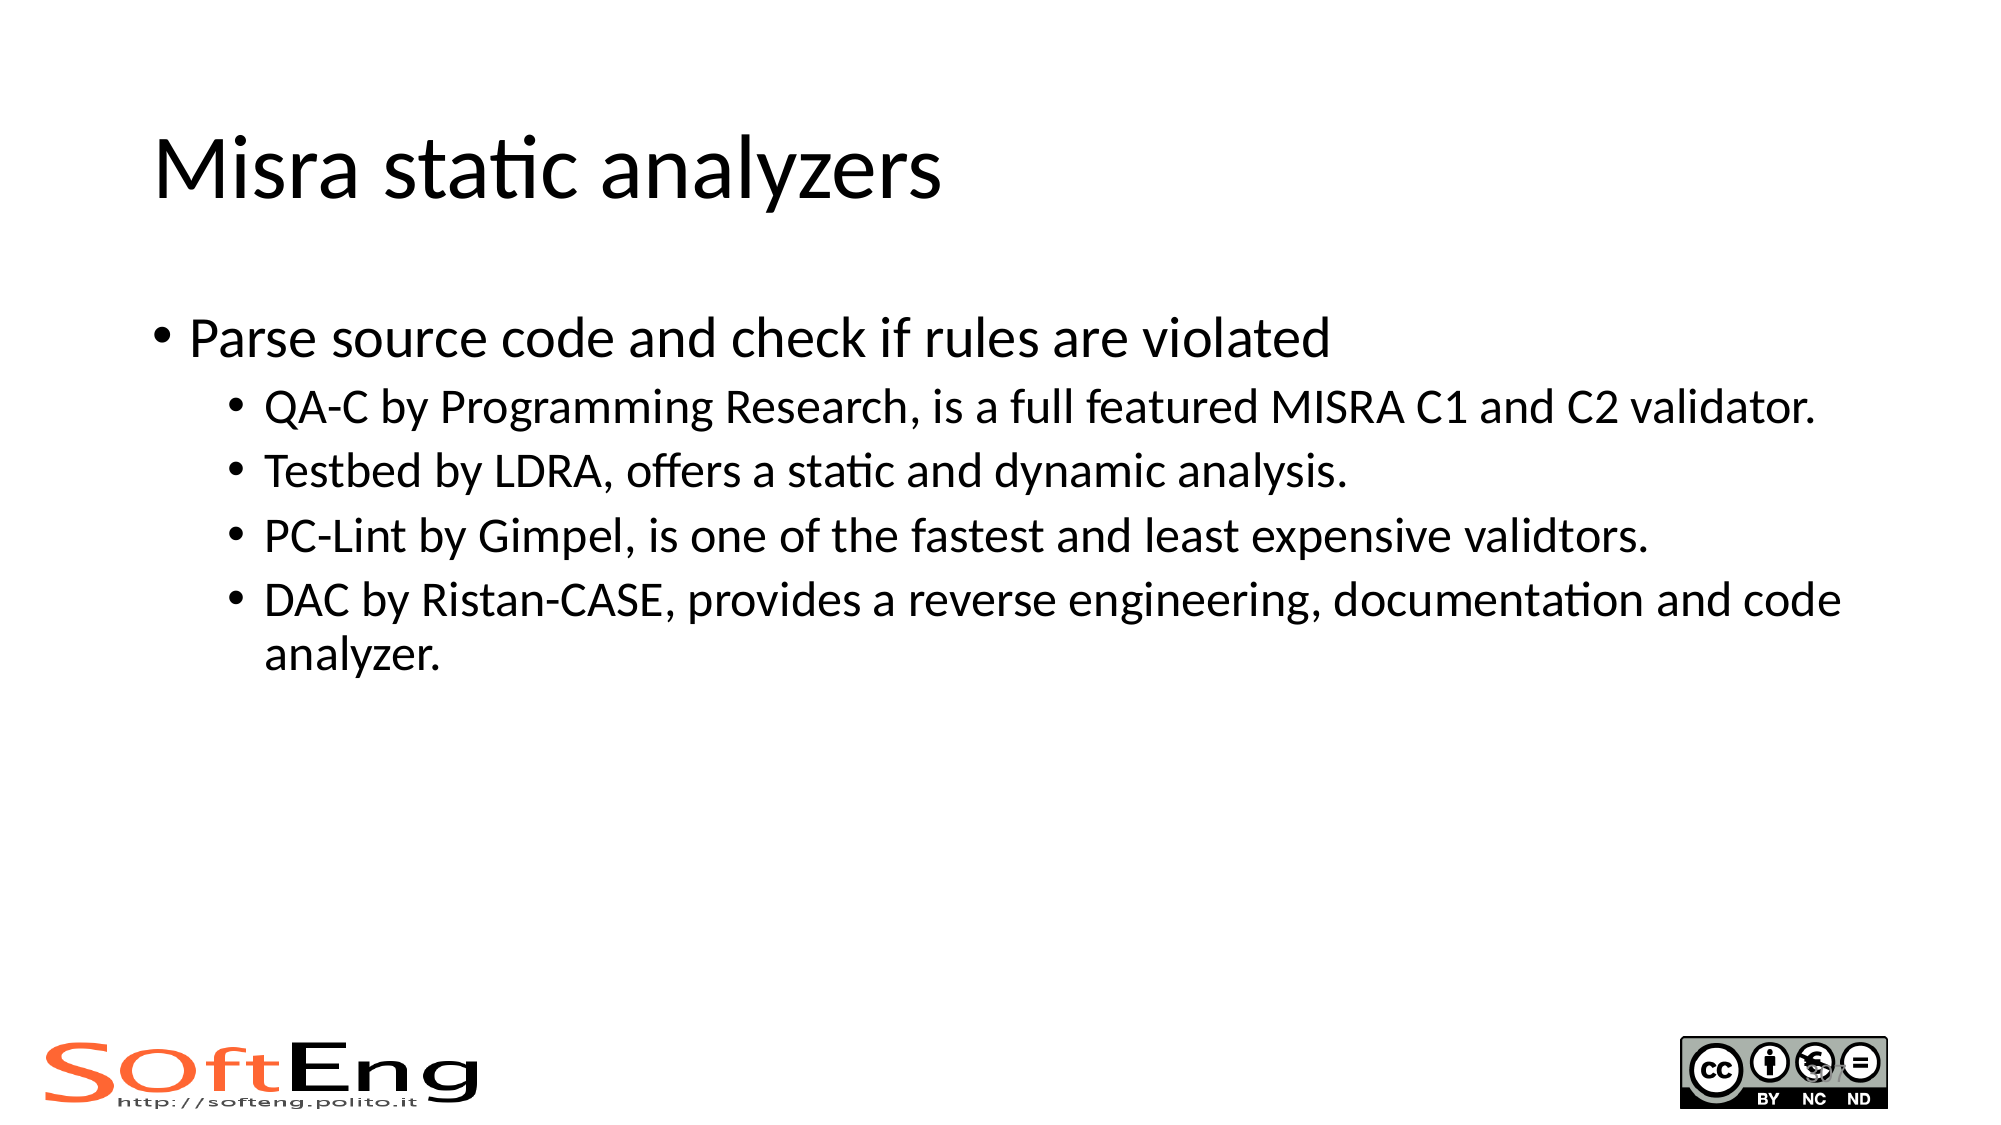

# Misra static analyzers
Parse source code and check if rules are violated
QA-C by Programming Research, is a full featured MISRA C1 and C2 validator.
Testbed by LDRA, offers a static and dynamic analysis.
PC-Lint by Gimpel, is one of the fastest and least expensive validtors.
DAC by Ristan-CASE, provides a reverse engineering, documentation and code analyzer.

307